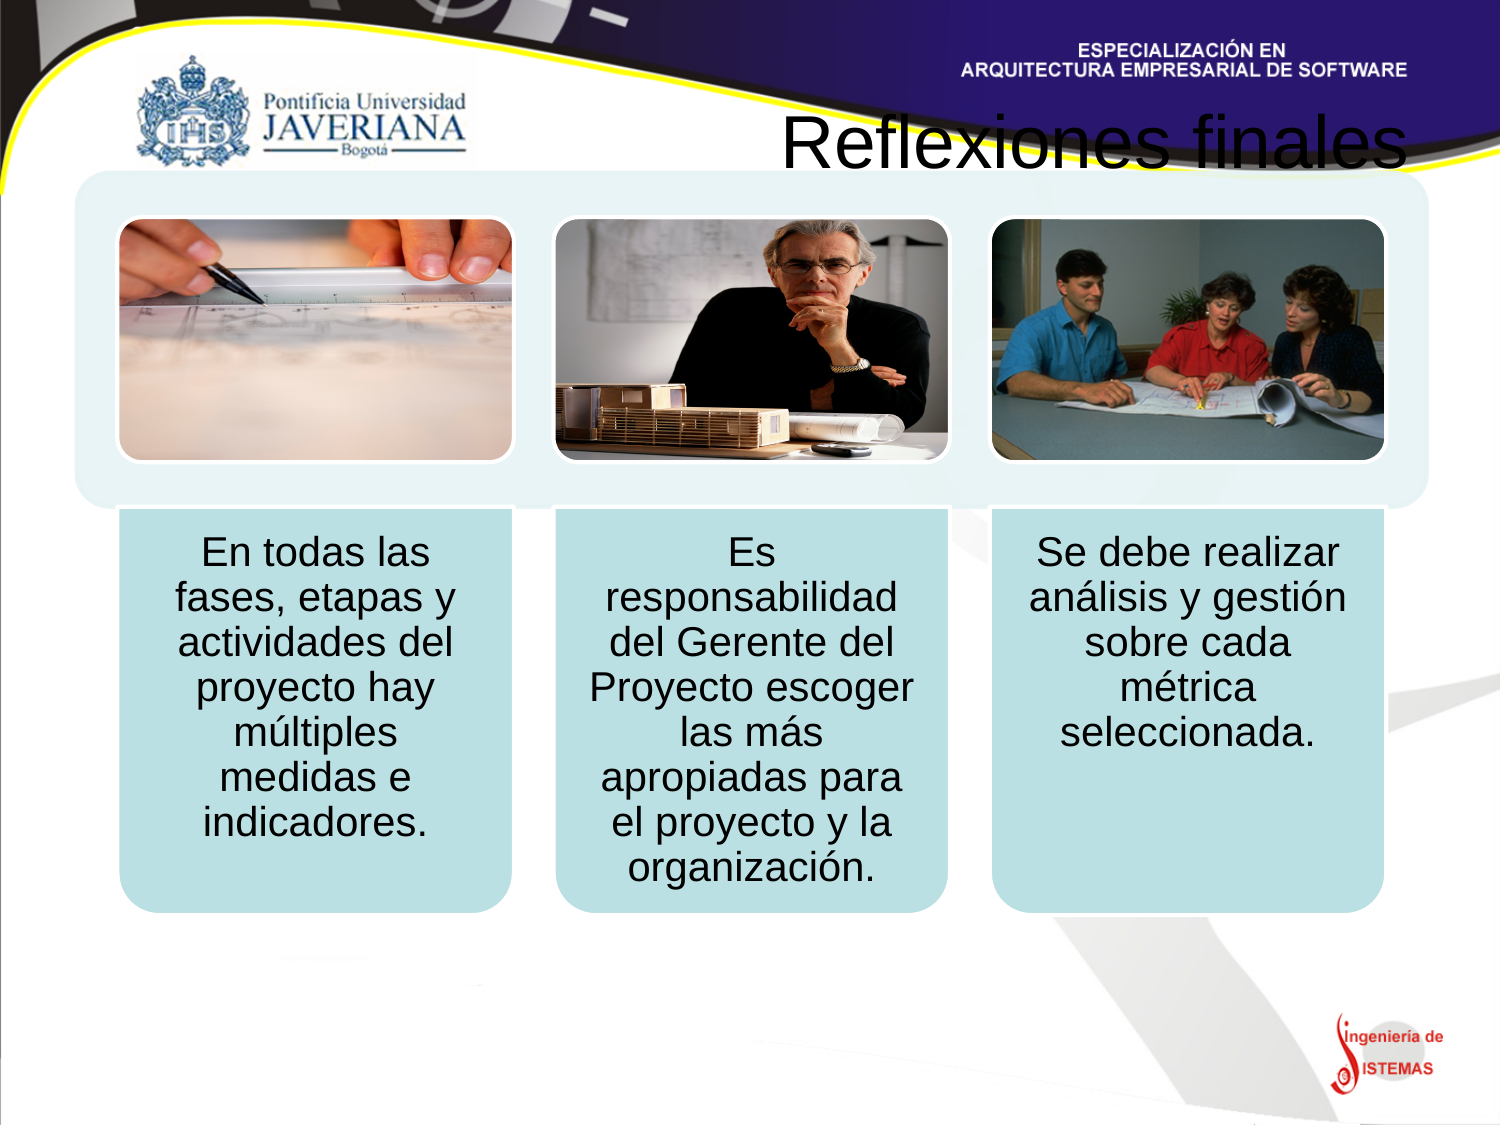

# Reflexiones finales
En todas las fases, etapas y actividades del proyecto hay múltiples medidas e indicadores.
Es responsabilidad del Gerente del Proyecto escoger las más apropiadas para el proyecto y la organización.
Se debe realizar análisis y gestión sobre cada métrica seleccionada.